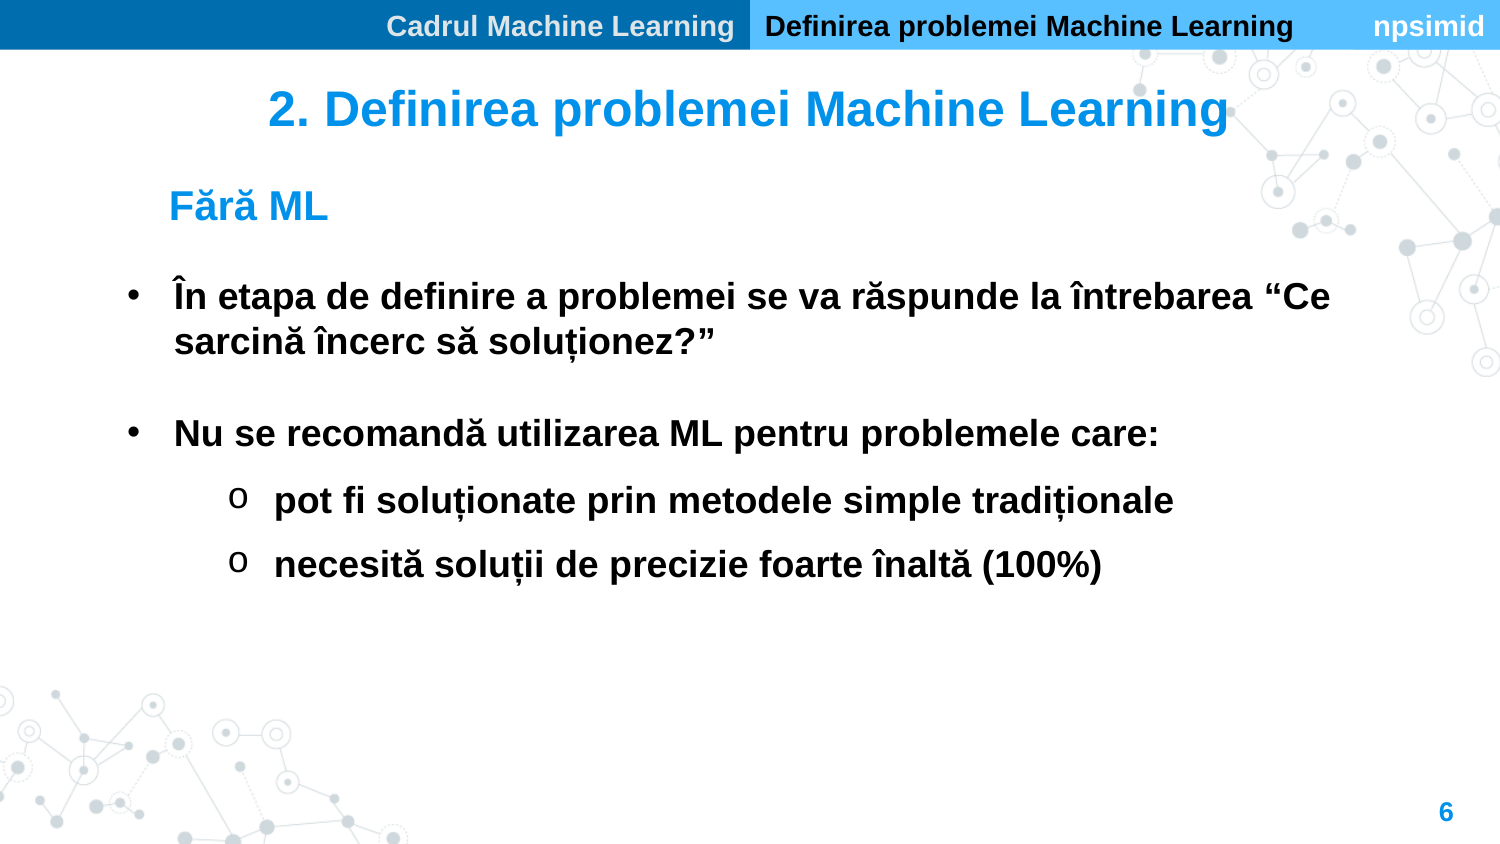

Cadrul Machine Learning
Definirea problemei Machine Learning
npsimid
2. Definirea problemei Machine Learning
Fără ML
În etapa de definire a problemei se va răspunde la întrebarea “Ce sarcină încerc să soluționez?”
Nu se recomandă utilizarea ML pentru problemele care:
pot fi soluționate prin metodele simple tradiționale
necesită soluții de precizie foarte înaltă (100%)
6